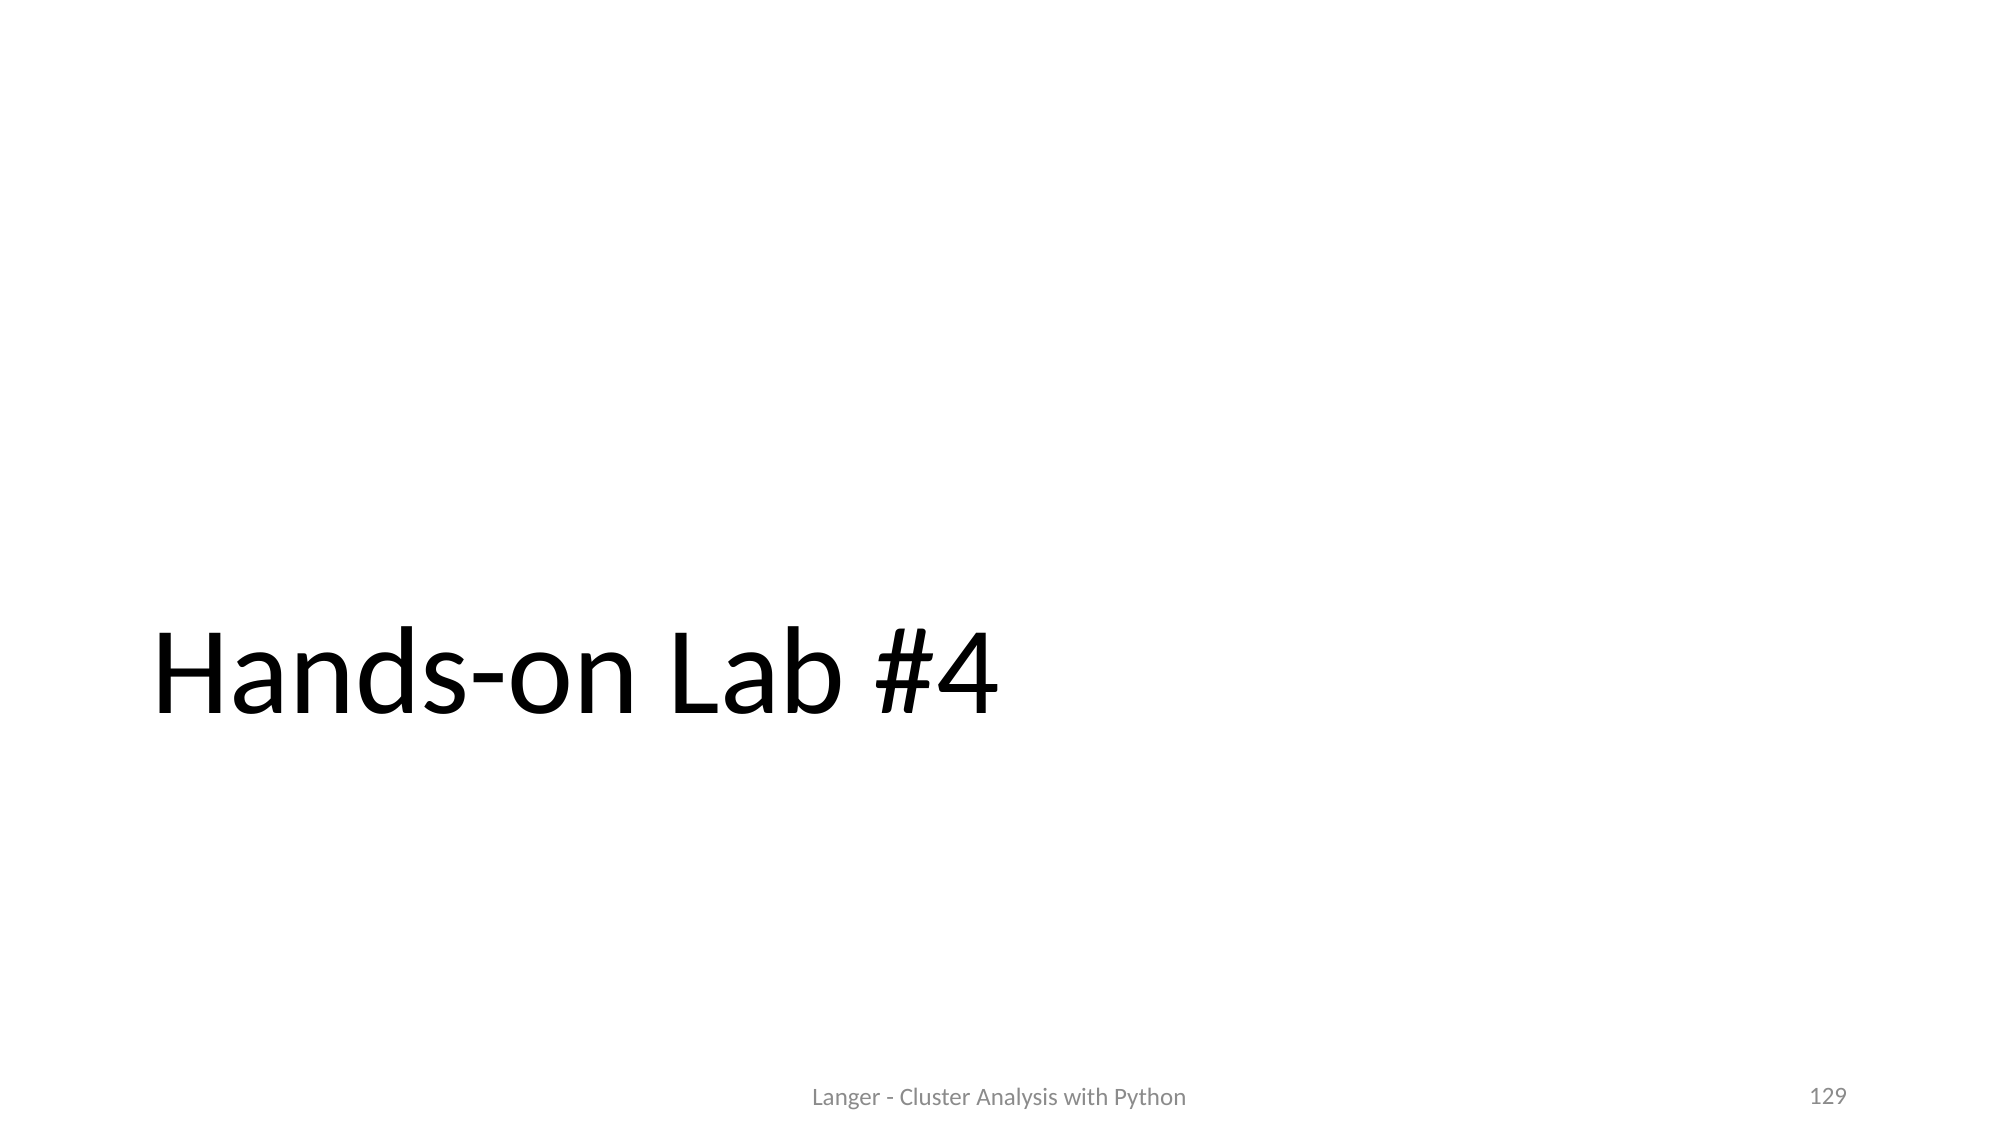

# Hands-on Lab #4
129
Langer - Cluster Analysis with Python